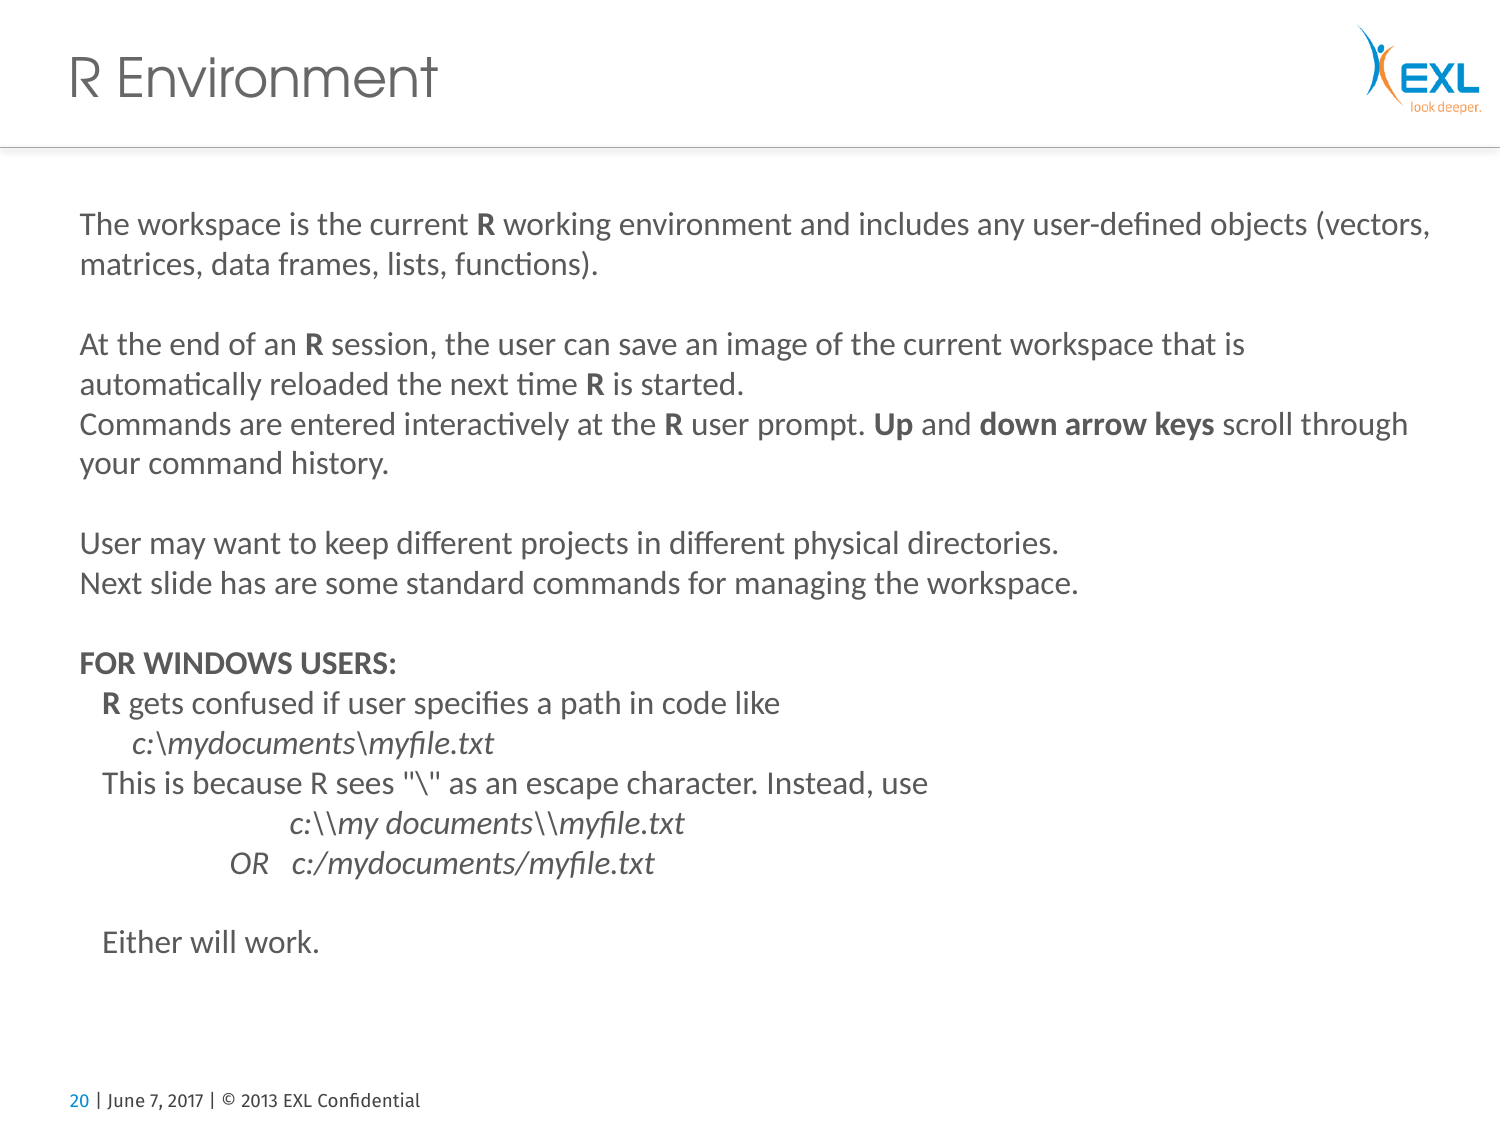

# R Environment
The workspace is the current R working environment and includes any user-defined objects (vectors, matrices, data frames, lists, functions).

At the end of an R session, the user can save an image of the current workspace that is automatically reloaded the next time R is started.
Commands are entered interactively at the R user prompt. Up and down arrow keys scroll through your command history.
User may want to keep different projects in different physical directories.
Next slide has are some standard commands for managing the workspace.

FOR WINDOWS USERS:
   R gets confused if user specifies a path in code like
       c:\mydocuments\myfile.txt
   This is because R sees "\" as an escape character. Instead, use
       	        c:\\my documents\\myfile.txt
	OR   c:/mydocuments/myfile.txt
   Either will work.